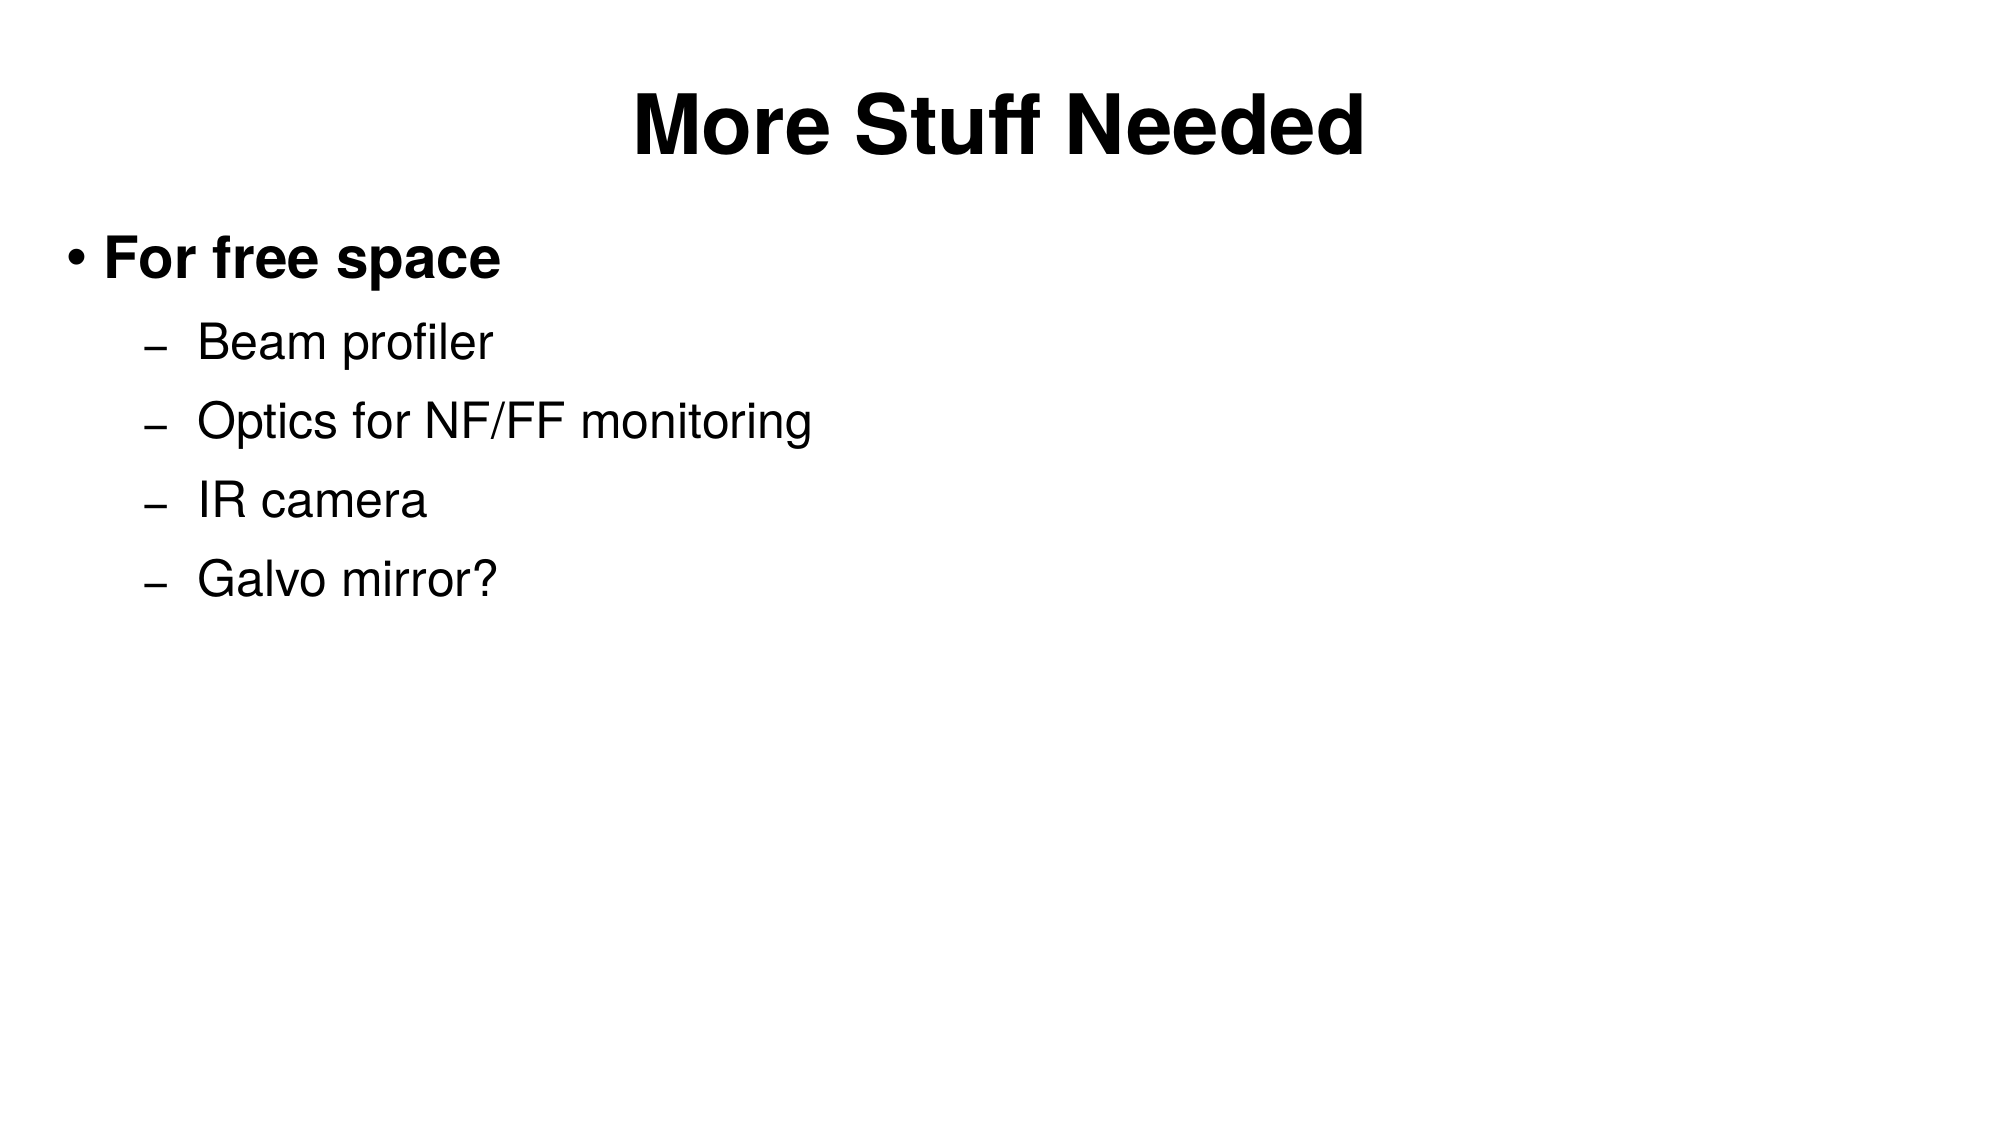

# More Stuff Needed
For free space
Beam profiler
Optics for NF/FF monitoring
IR camera
Galvo mirror?